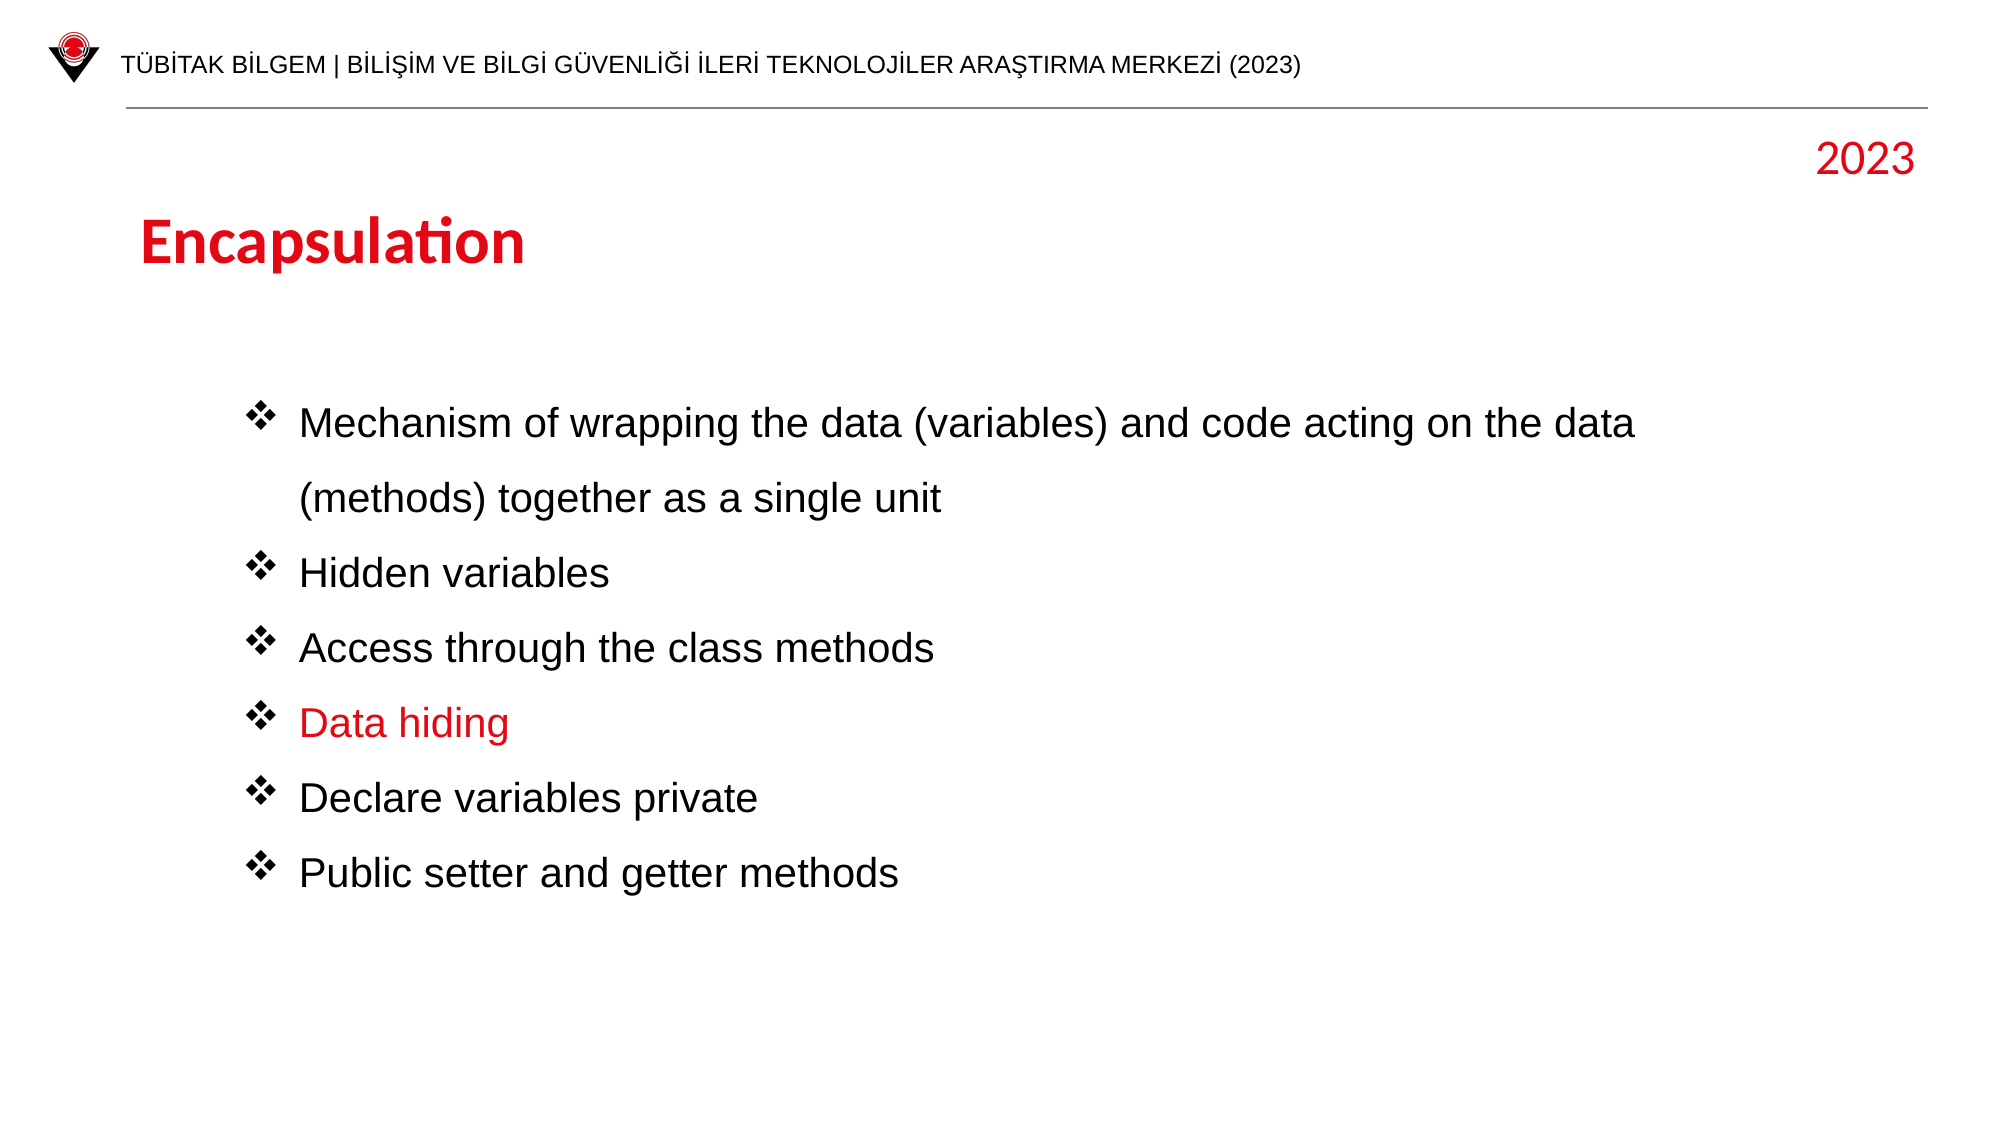

2023
Encapsulation

Mechanism of wrapping the data (variables) and code acting on the data (methods) together as a single unit
Hidden variables
Access through the class methods
Data hiding
Declare variables private
Public setter and getter methods